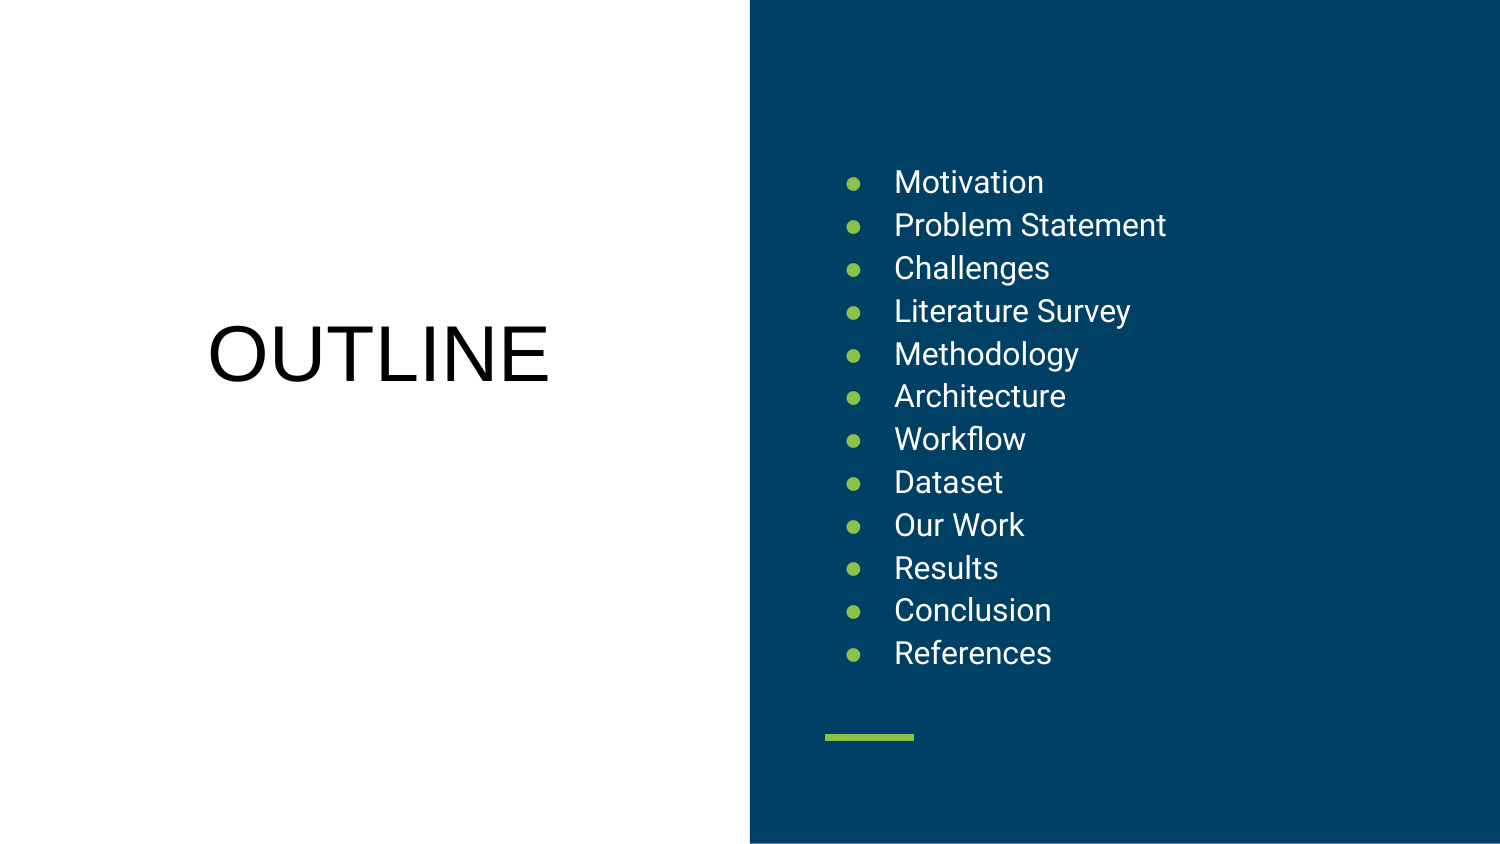

Motivation
Problem Statement
Challenges
Literature Survey
Methodology
Architecture
Workflow
Dataset
Our Work
Results
Conclusion
References
# OUTLINE